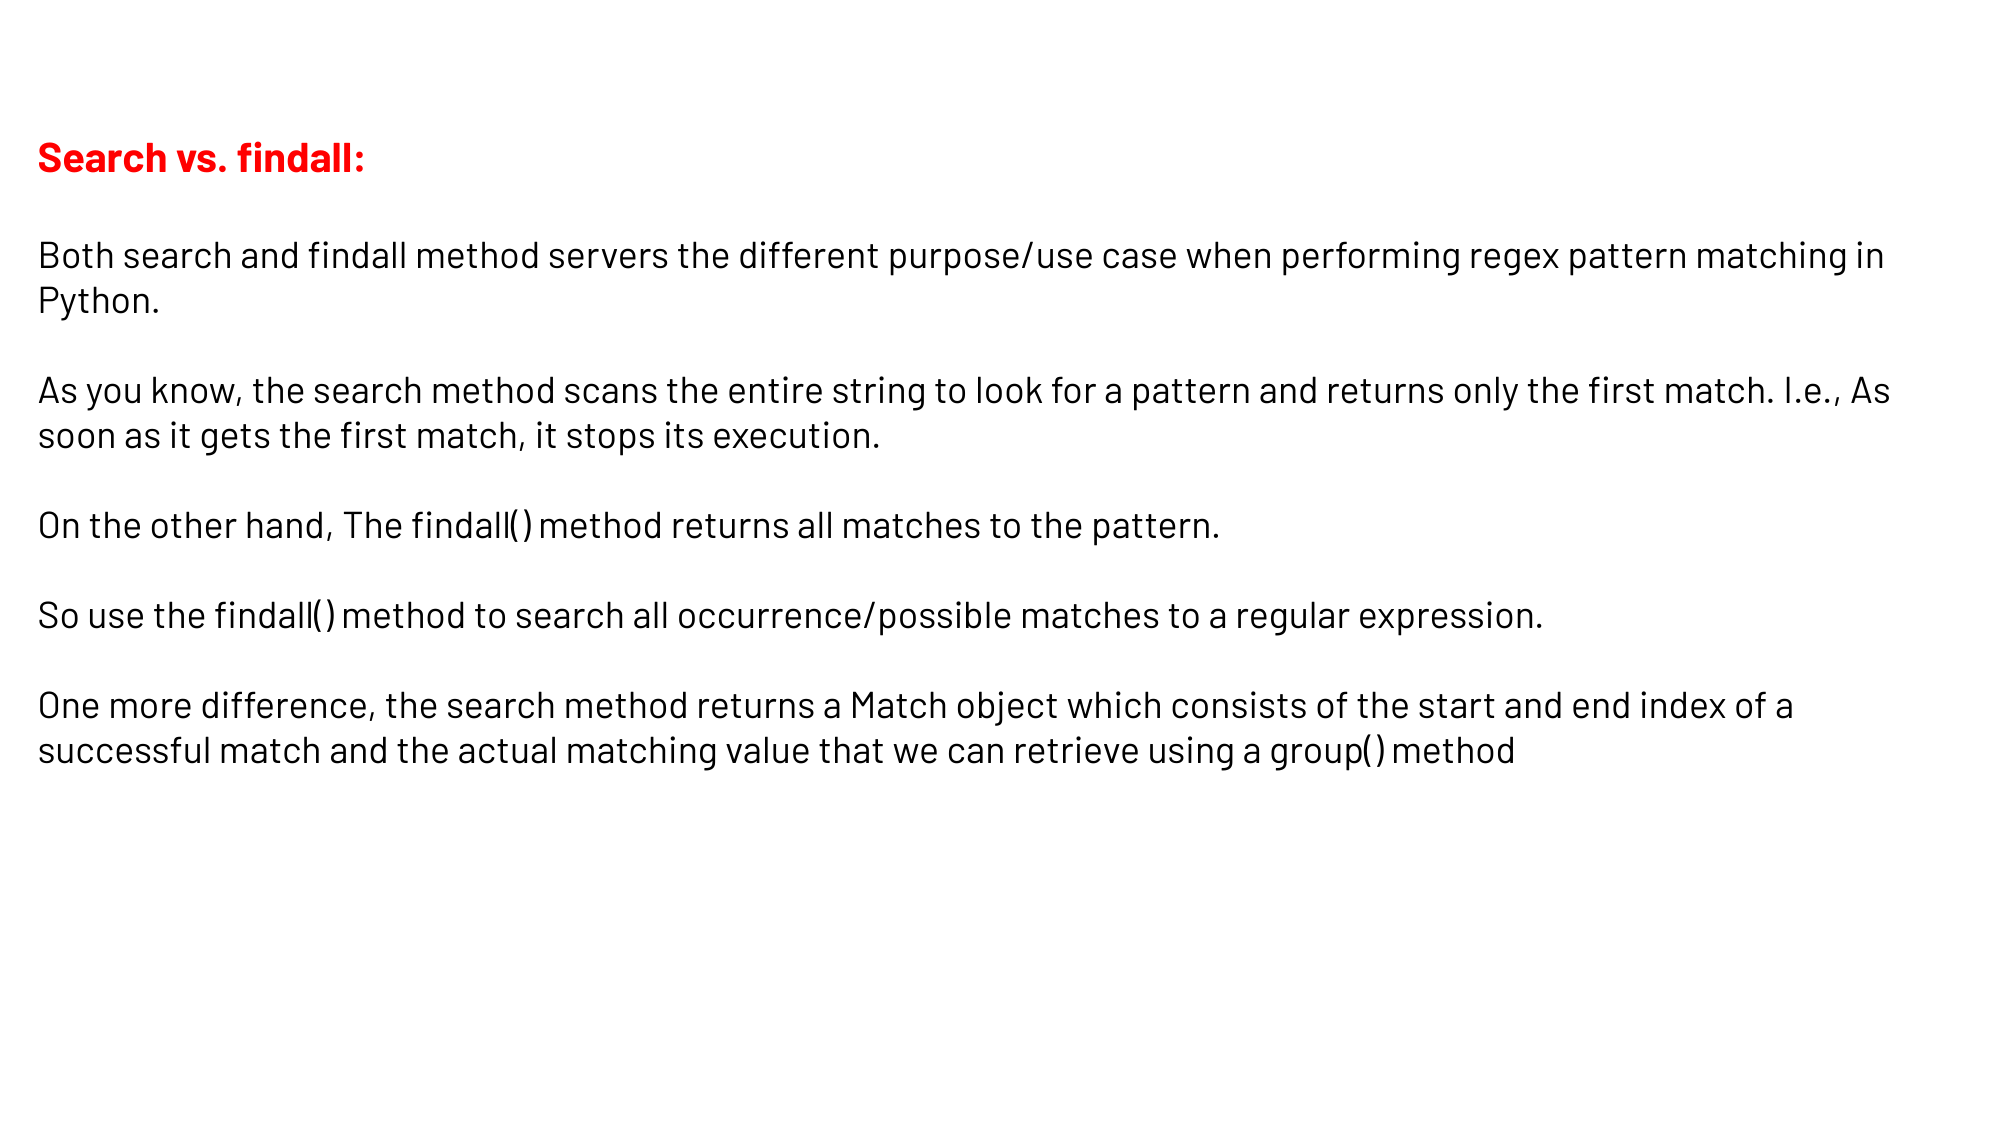

Search vs. findall:

Both search and findall method servers the different purpose/use case when performing regex pattern matching in Python.

As you know, the search method scans the entire string to look for a pattern and returns only the first match. I.e., As soon as it gets the first match, it stops its execution.

On the other hand, The findall() method returns all matches to the pattern.

So use the findall() method to search all occurrence/possible matches to a regular expression.

One more difference, the search method returns a Match object which consists of the start and end index of a successful match and the actual matching value that we can retrieve using a group() method